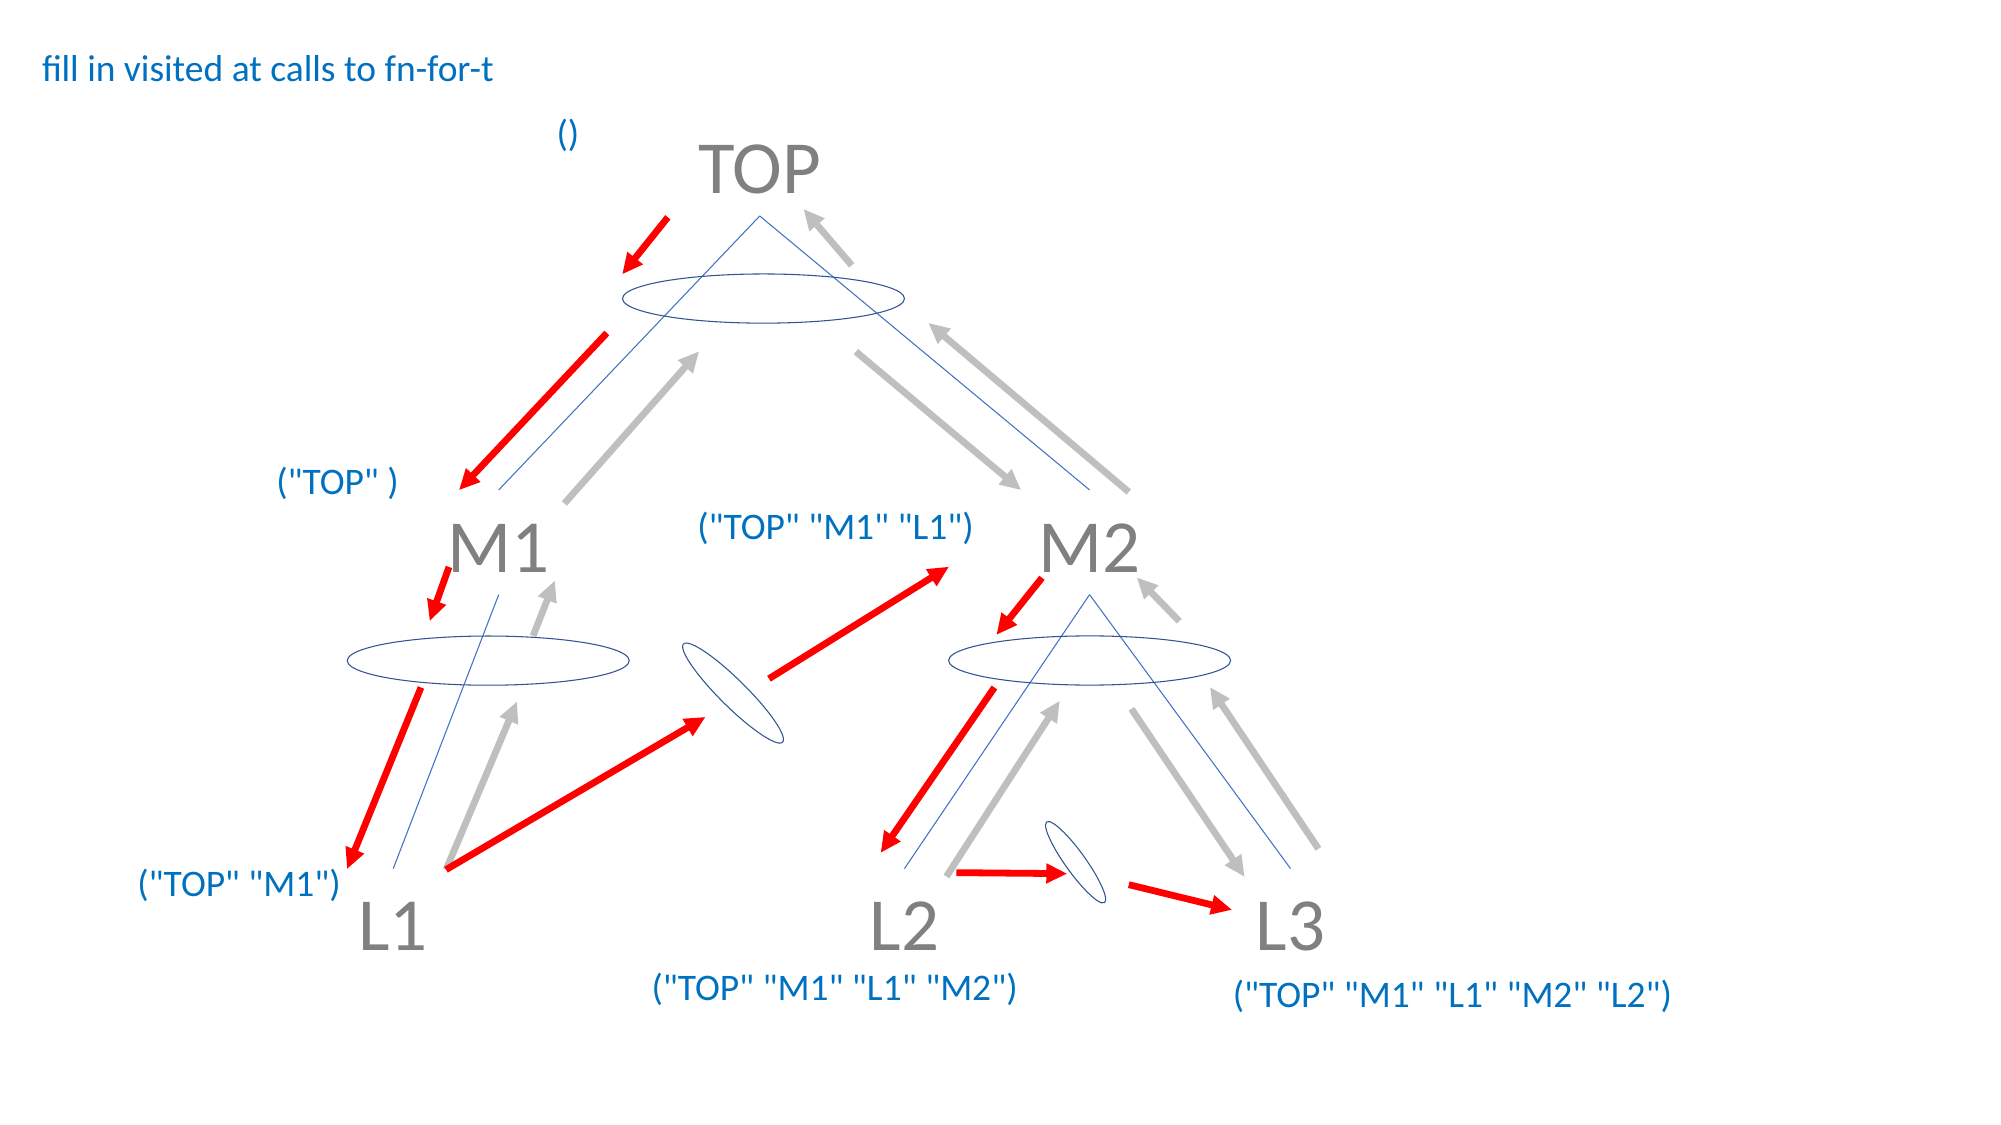

fill in visited at calls to fn-for-t
()
TOP

("TOP" )
M1
M2
("TOP" "M1" "L1")

("TOP" "M1")

L2
L1
L3
("TOP" "M1" "L1" "M2")
("TOP" "M1" "L1" "M2" "L2")